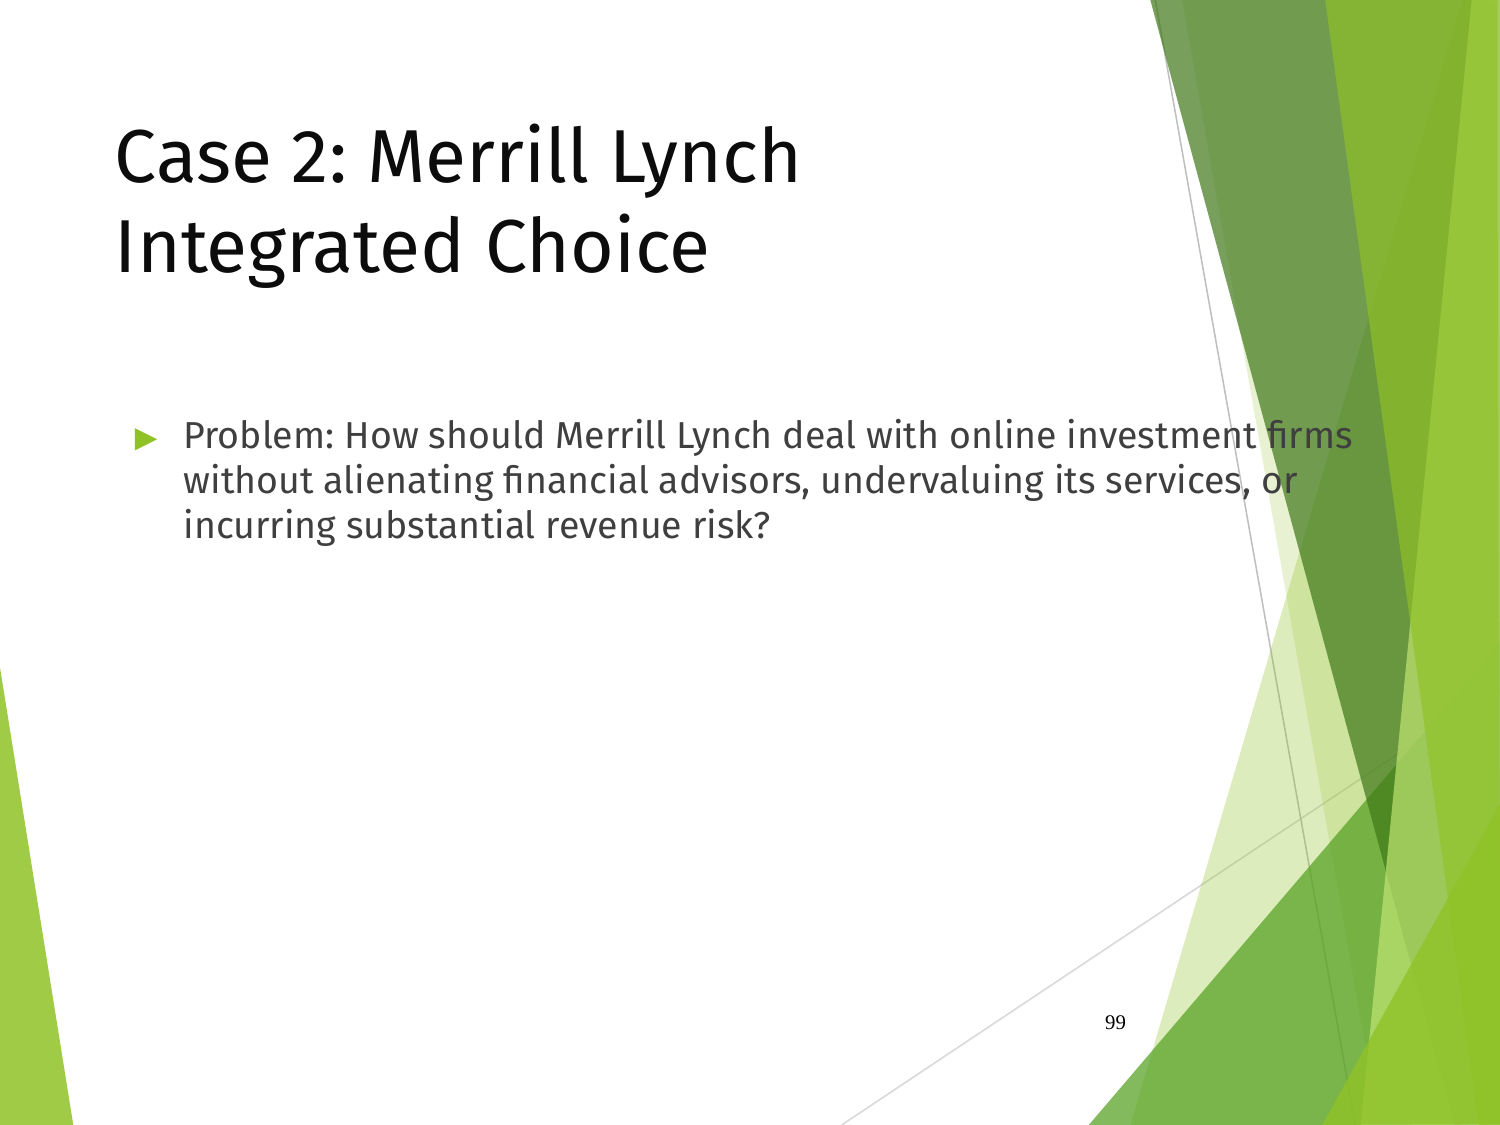

# Case 2: Merrill Lynch Integrated Choice
Problem: How should Merrill Lynch deal with online investment firms without alienating financial advisors, undervaluing its services, or incurring substantial revenue risk?
99